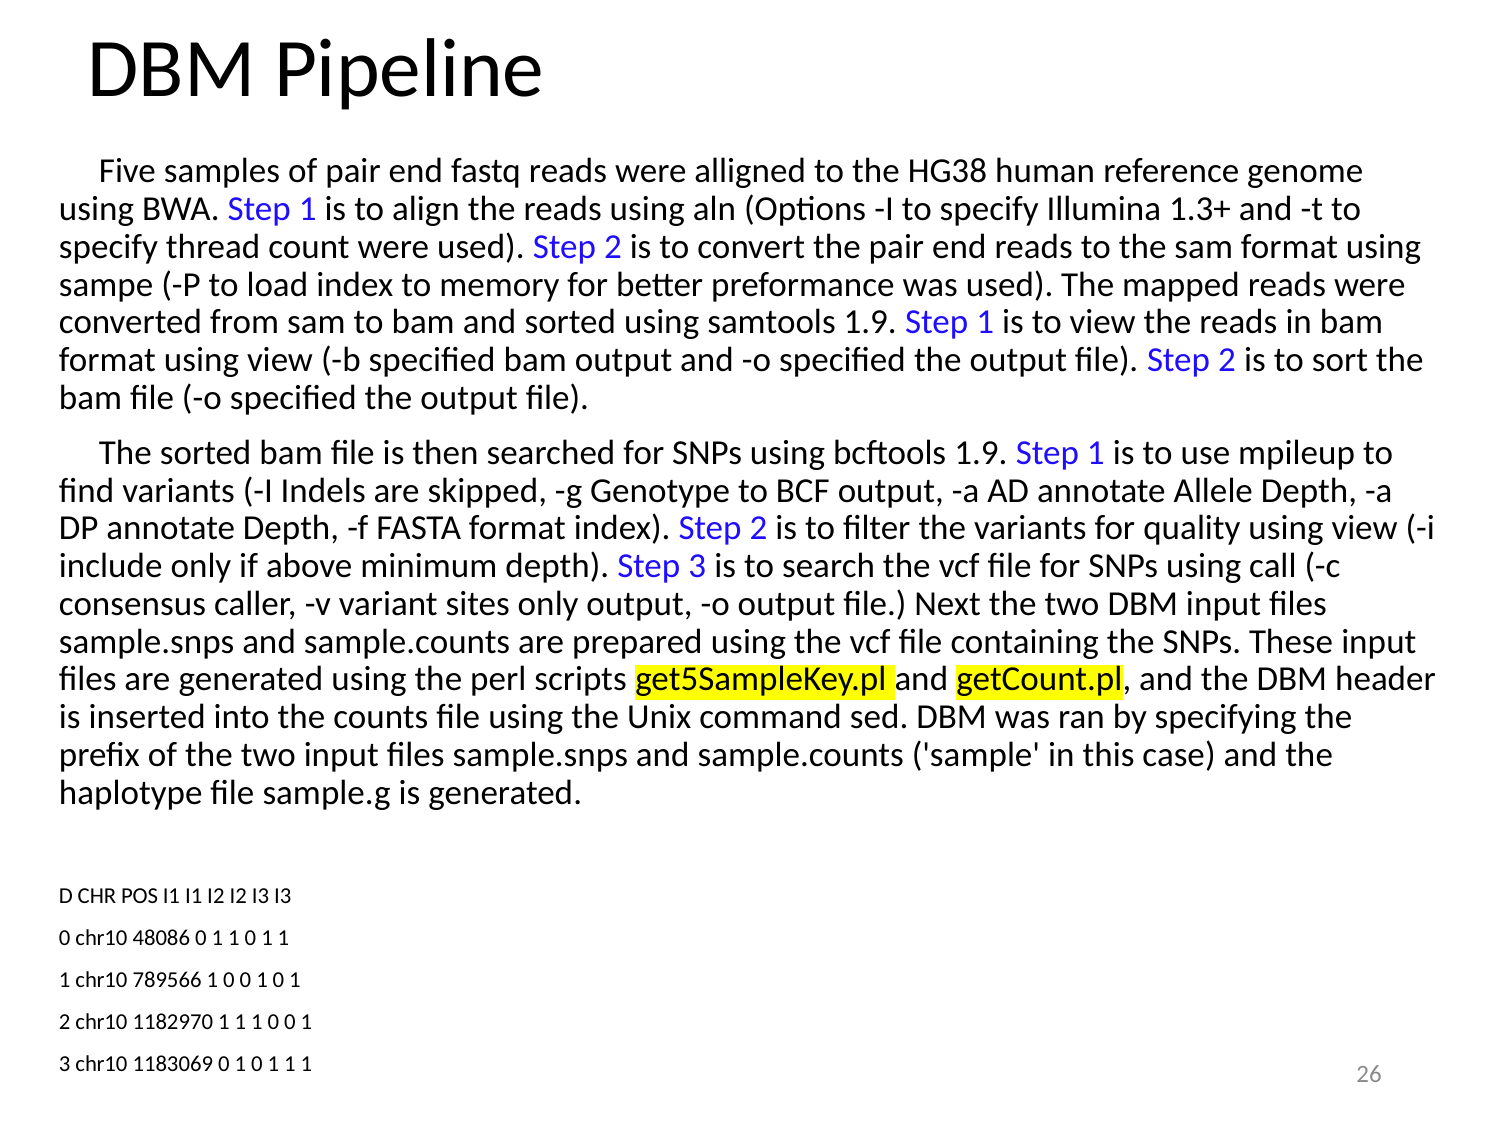

# DBM Pipeline
     Five samples of pair end fastq reads were alligned to the HG38 human reference genome using BWA. Step 1 is to align the reads using aln (Options -I to specify Illumina 1.3+ and -t to specify thread count were used). Step 2 is to convert the pair end reads to the sam format using sampe (-P to load index to memory for better preformance was used). The mapped reads were converted from sam to bam and sorted using samtools 1.9. Step 1 is to view the reads in bam format using view (-b specified bam output and -o specified the output file). Step 2 is to sort the bam file (-o specified the output file).
     The sorted bam file is then searched for SNPs using bcftools 1.9. Step 1 is to use mpileup to find variants (-I Indels are skipped, -g Genotype to BCF output, -a AD annotate Allele Depth, -a DP annotate Depth, -f FASTA format index). Step 2 is to filter the variants for quality using view (-i include only if above minimum depth). Step 3 is to search the vcf file for SNPs using call (-c consensus caller, -v variant sites only output, -o output file.) Next the two DBM input files sample.snps and sample.counts are prepared using the vcf file containing the SNPs. These input files are generated using the perl scripts get5SampleKey.pl and getCount.pl, and the DBM header is inserted into the counts file using the Unix command sed. DBM was ran by specifying the prefix of the two input files sample.snps and sample.counts ('sample' in this case) and the haplotype file sample.g is generated.

D CHR POS I1 I1 I2 I2 I3 I3
0 chr10 48086 0 1 1 0 1 1
1 chr10 789566 1 0 0 1 0 1
2 chr10 1182970 1 1 1 0 0 1
3 chr10 1183069 0 1 0 1 1 1

26